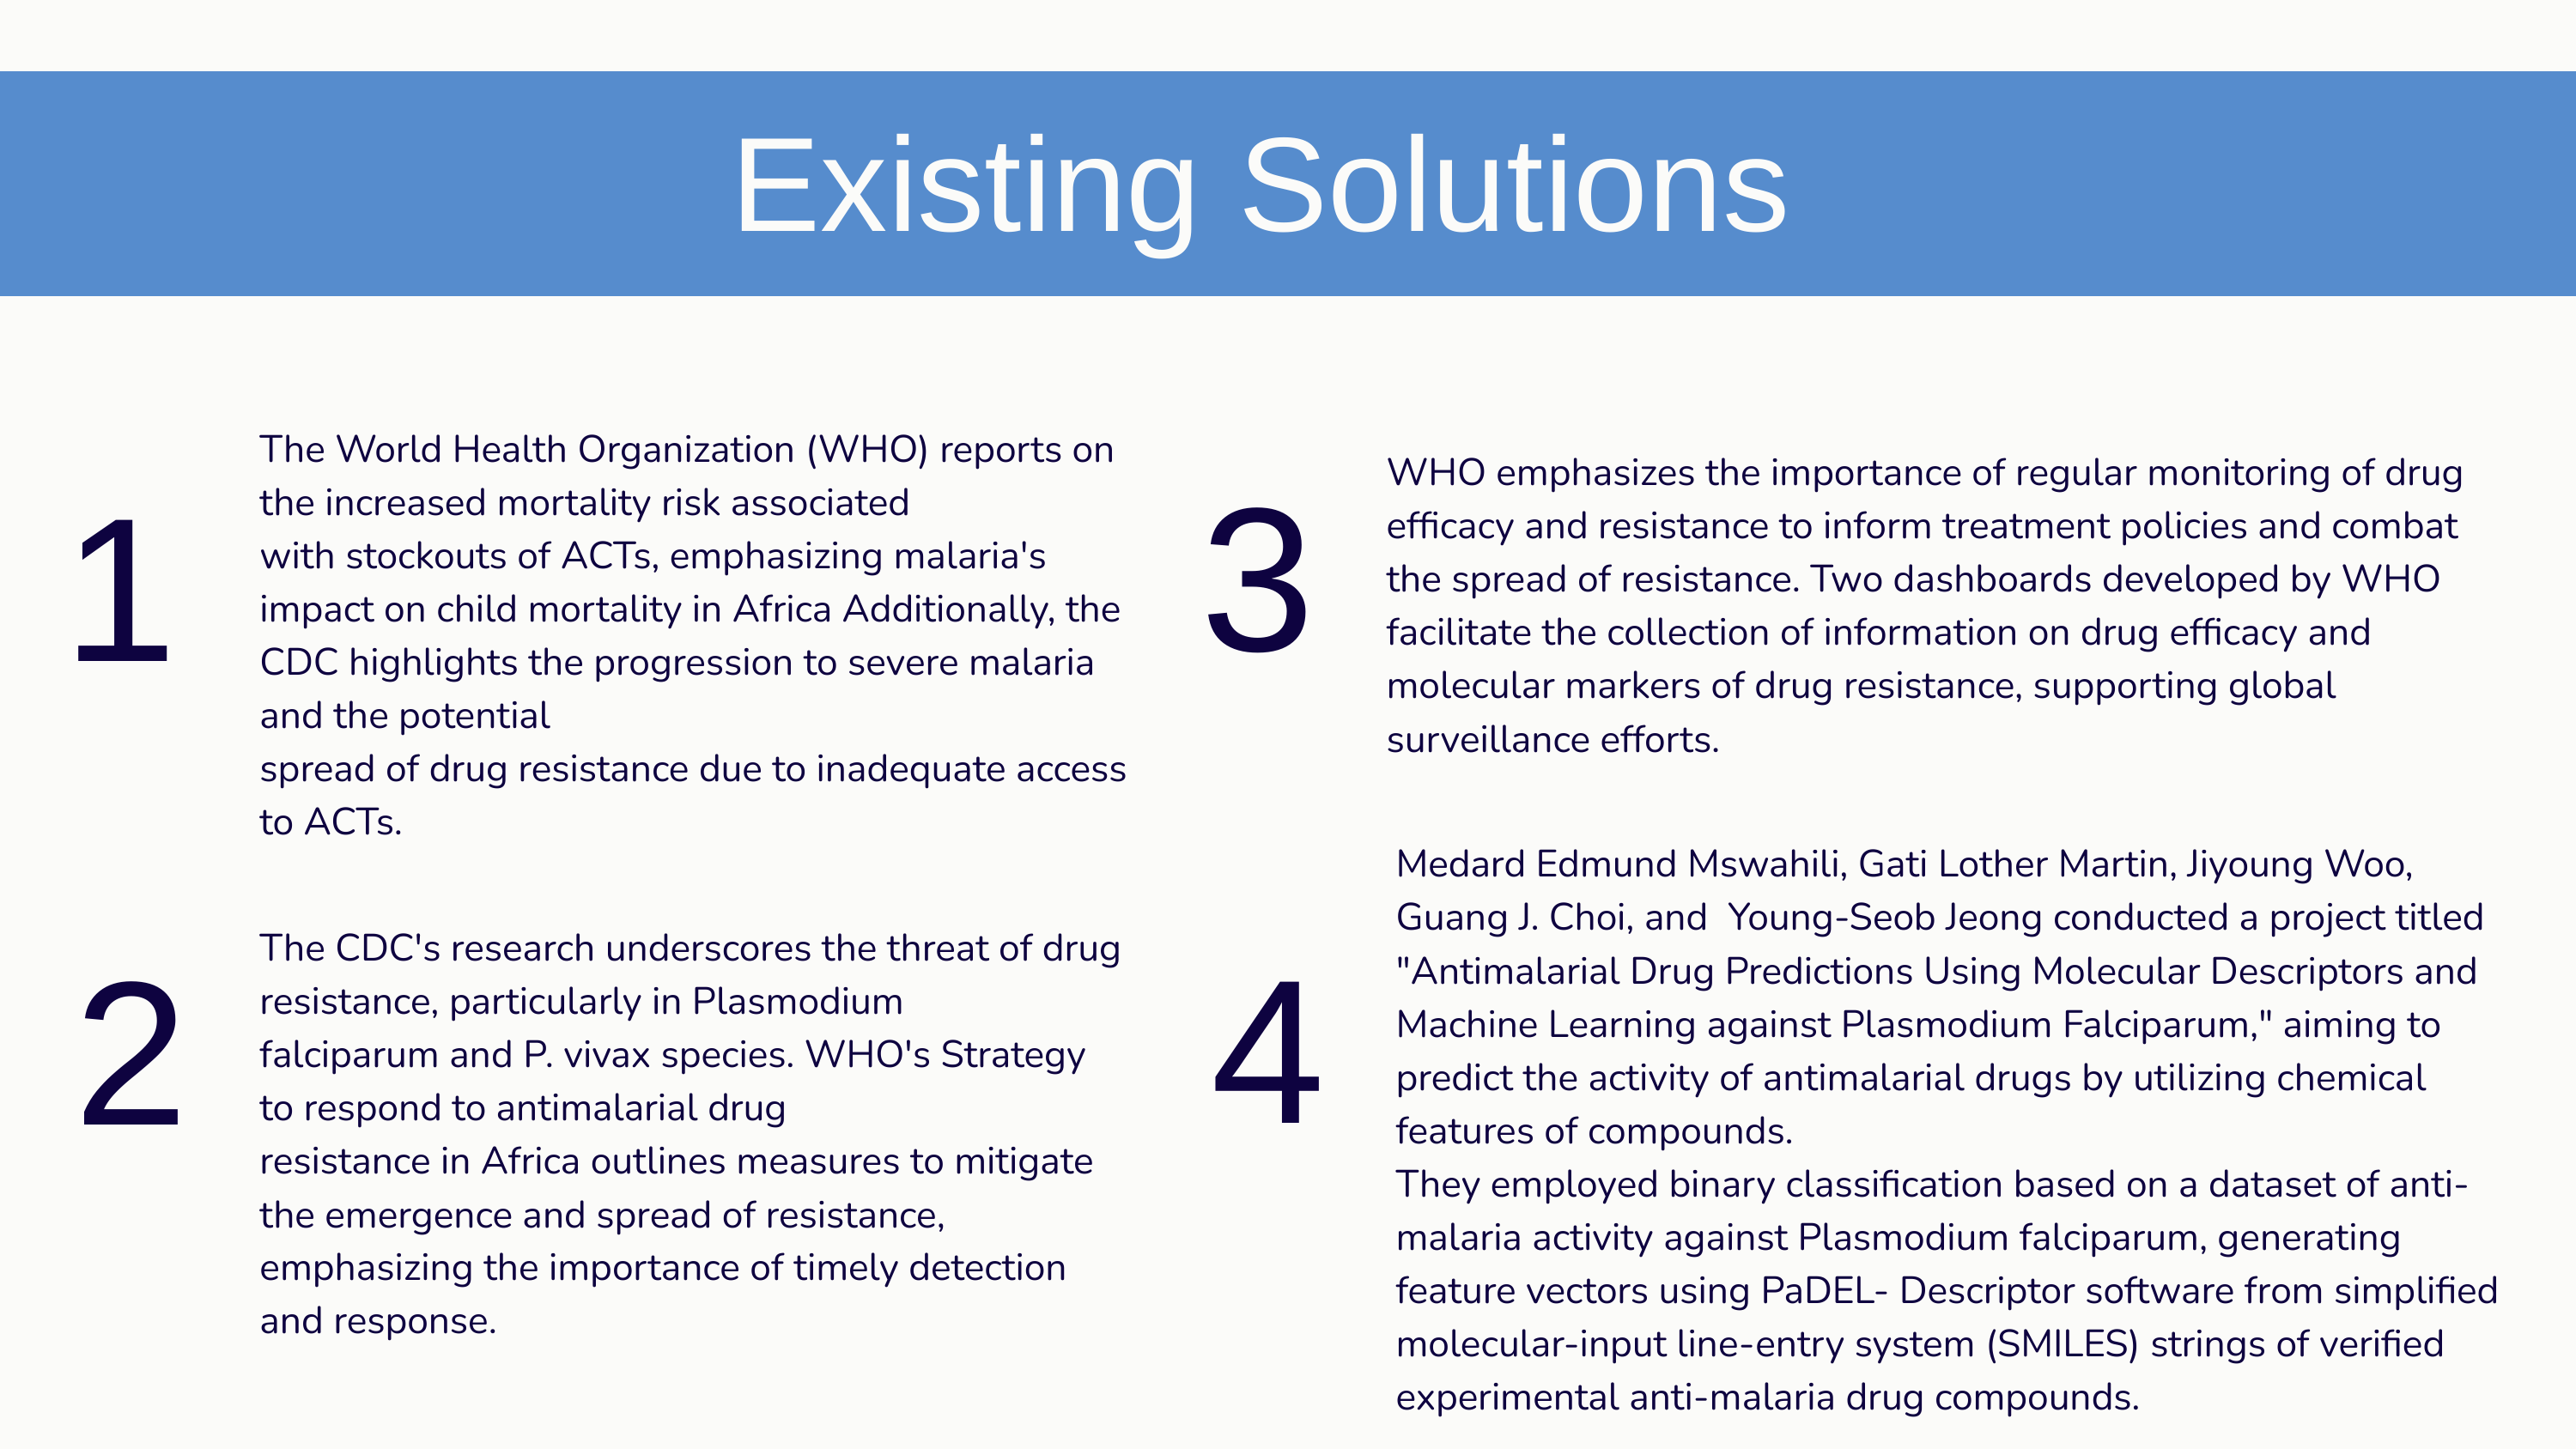

Existing Solutions

3
1
The World Health Organization (WHO) reports on the increased mortality risk associated
with stockouts of ACTs, emphasizing malaria's impact on child mortality in Africa Additionally, the CDC highlights the progression to severe malaria and the potential
spread of drug resistance due to inadequate access to ACTs.
WHO emphasizes the importance of regular monitoring of drug efficacy and resistance to inform treatment policies and combat the spread of resistance. Two dashboards developed by WHO facilitate the collection of information on drug efficacy and molecular markers of drug resistance, supporting global surveillance efforts.
4
2
Medard Edmund Mswahili, Gati Lother Martin, Jiyoung Woo, Guang J. Choi, and  Young-Seob Jeong conducted a project titled "Antimalarial Drug Predictions Using Molecular Descriptors and Machine Learning against Plasmodium Falciparum," aiming to predict the activity of antimalarial drugs by utilizing chemical features of compounds.
They employed binary classification based on a dataset of anti-malaria activity against Plasmodium falciparum, generating feature vectors using PaDEL- Descriptor software from simplified molecular-input line-entry system (SMILES) strings of verified experimental anti-malaria drug compounds.
The CDC's research underscores the threat of drug resistance, particularly in Plasmodium
falciparum and P. vivax species. WHO's Strategy to respond to antimalarial drug
resistance in Africa outlines measures to mitigate the emergence and spread of resistance,
emphasizing the importance of timely detection and response.